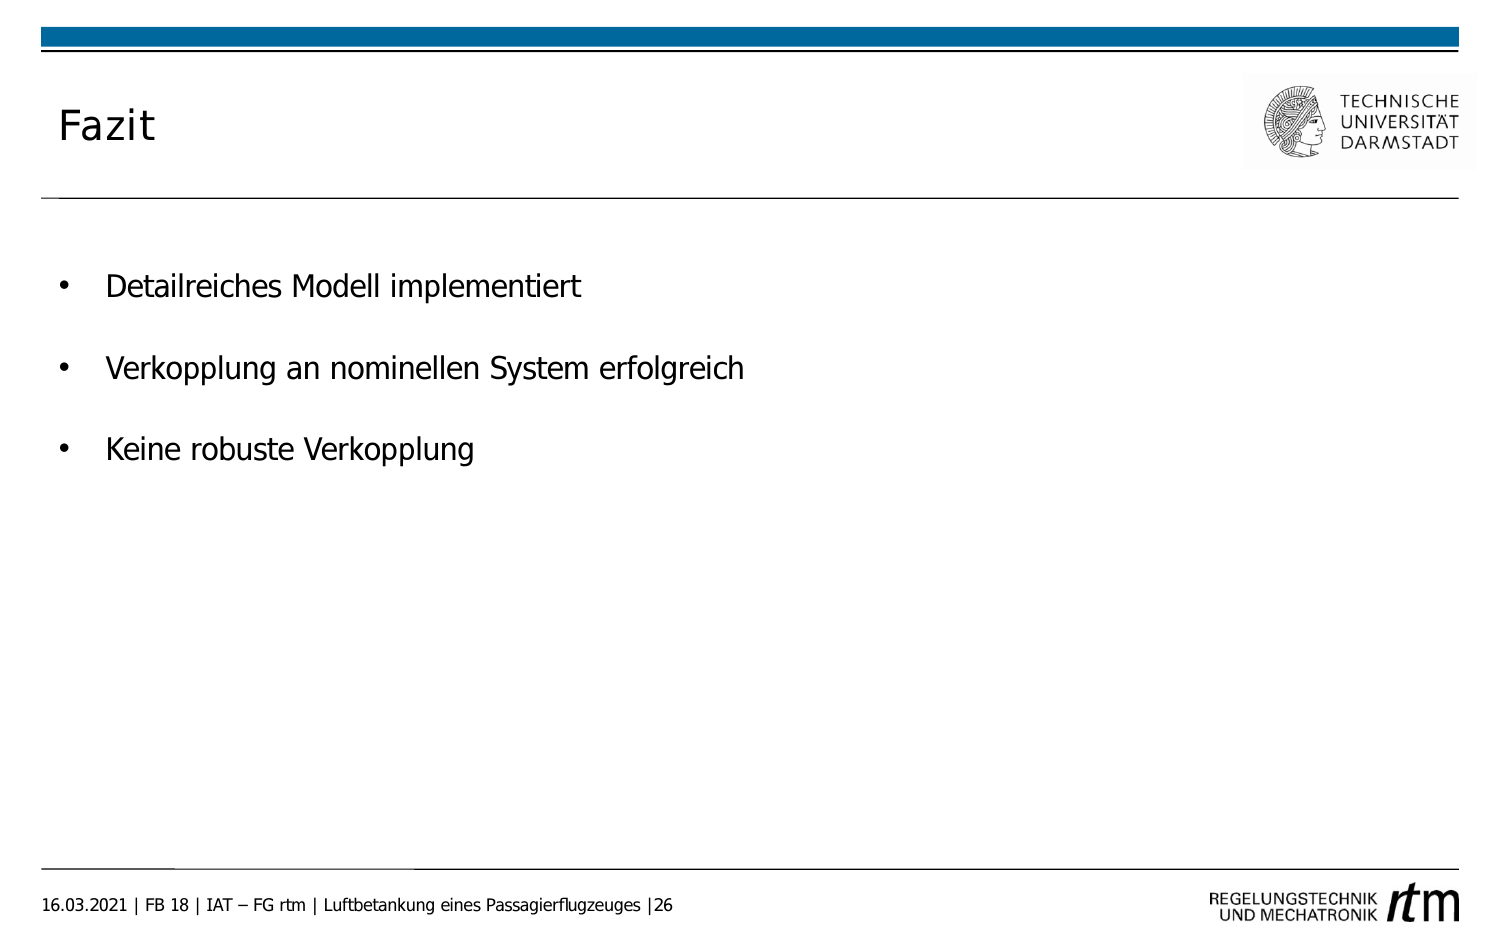

# Fazit
Detailreiches Modell implementiert
Verkopplung an nominellen System erfolgreich
Keine robuste Verkopplung